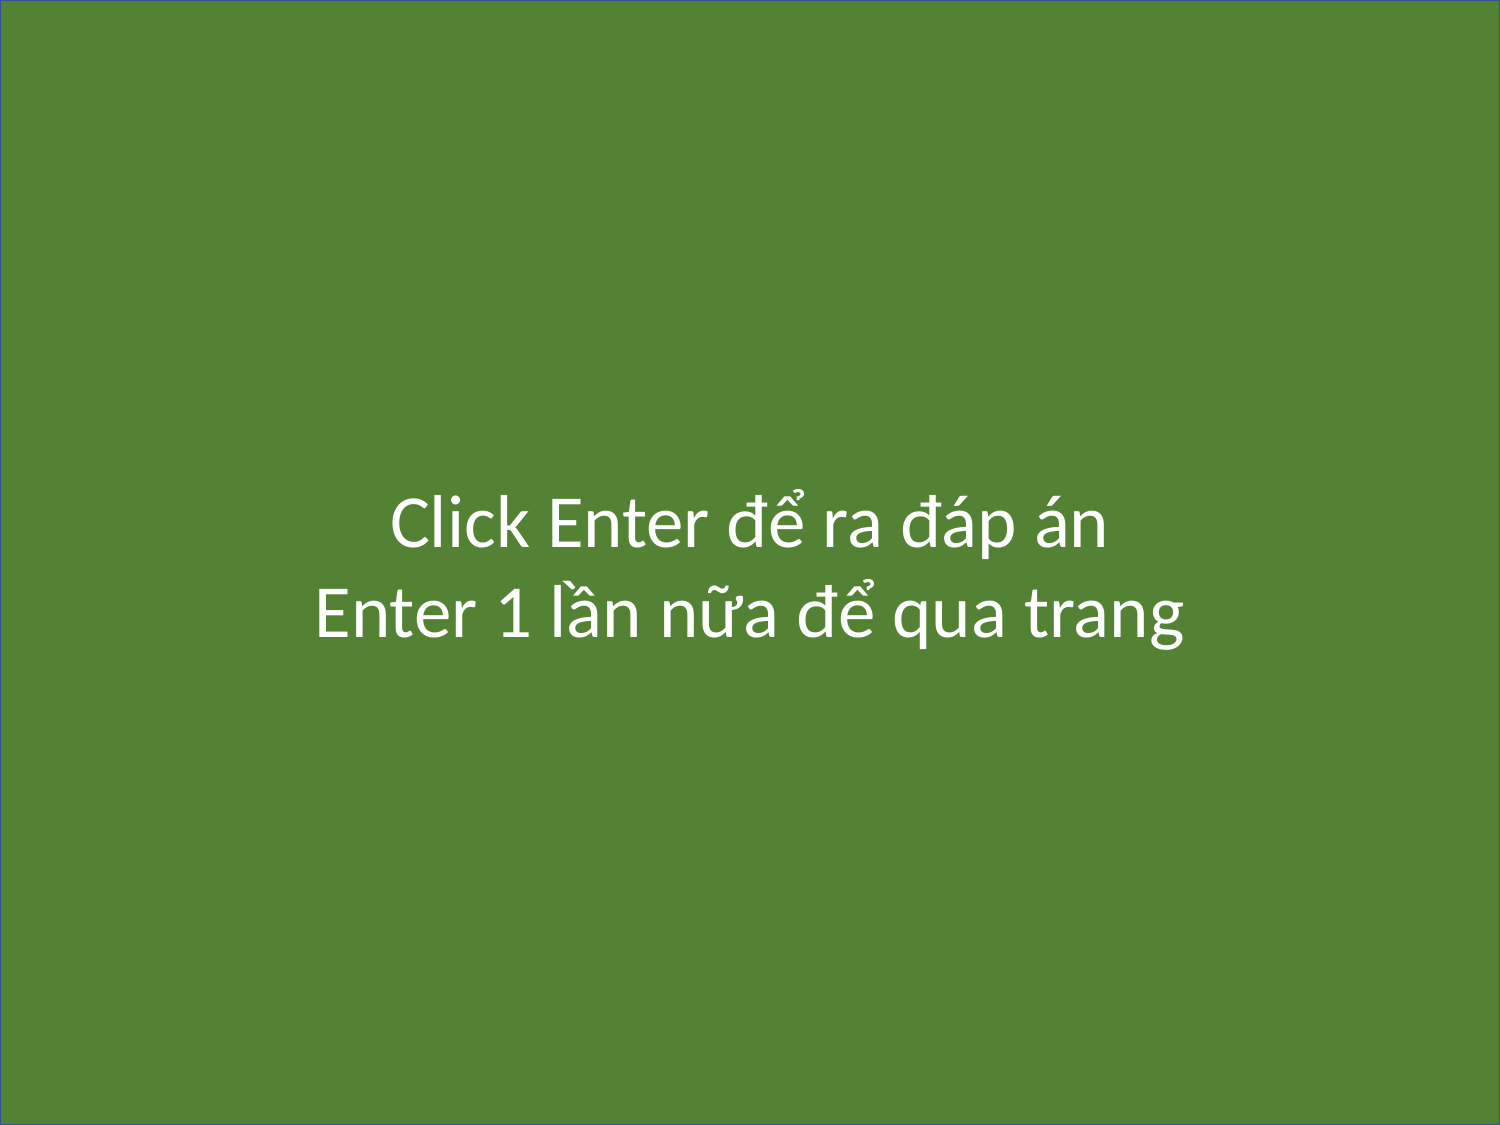

Click Enter để ra đáp án
Enter 1 lần nữa để qua trang
CÂU 3:
SẮP XẾP THỨ TỰ 8 PHƯỚC LÀNH CHÚA DẠY
7
BẮT BỚ VÌ CÔNG BÌNH- THIÊN ĐÀNG
4
THAN KHÓC –
YÊN ỦI
1
NHU MÌ - ĐẤT

8
LÒNG KHÓ KHĂN – THIÊN ĐÀNG
2
THƯƠNG XÓT-
ĐƯỢC THƯƠNG XÓT
5
ĐÓI KHÁT CÔNG BÌNH – NO ĐỦ
6
HÒA THUẬN – CON ĐỨC CHÚA TRỜI

3
TRONG SẠCH –
THẤY ĐỨC CHÚA
TRỜI
ĐÁP ÁN: 8; 4; 1; 5; 2; 3; 6;7
(MA-THI-Ơ 5: 1-11)